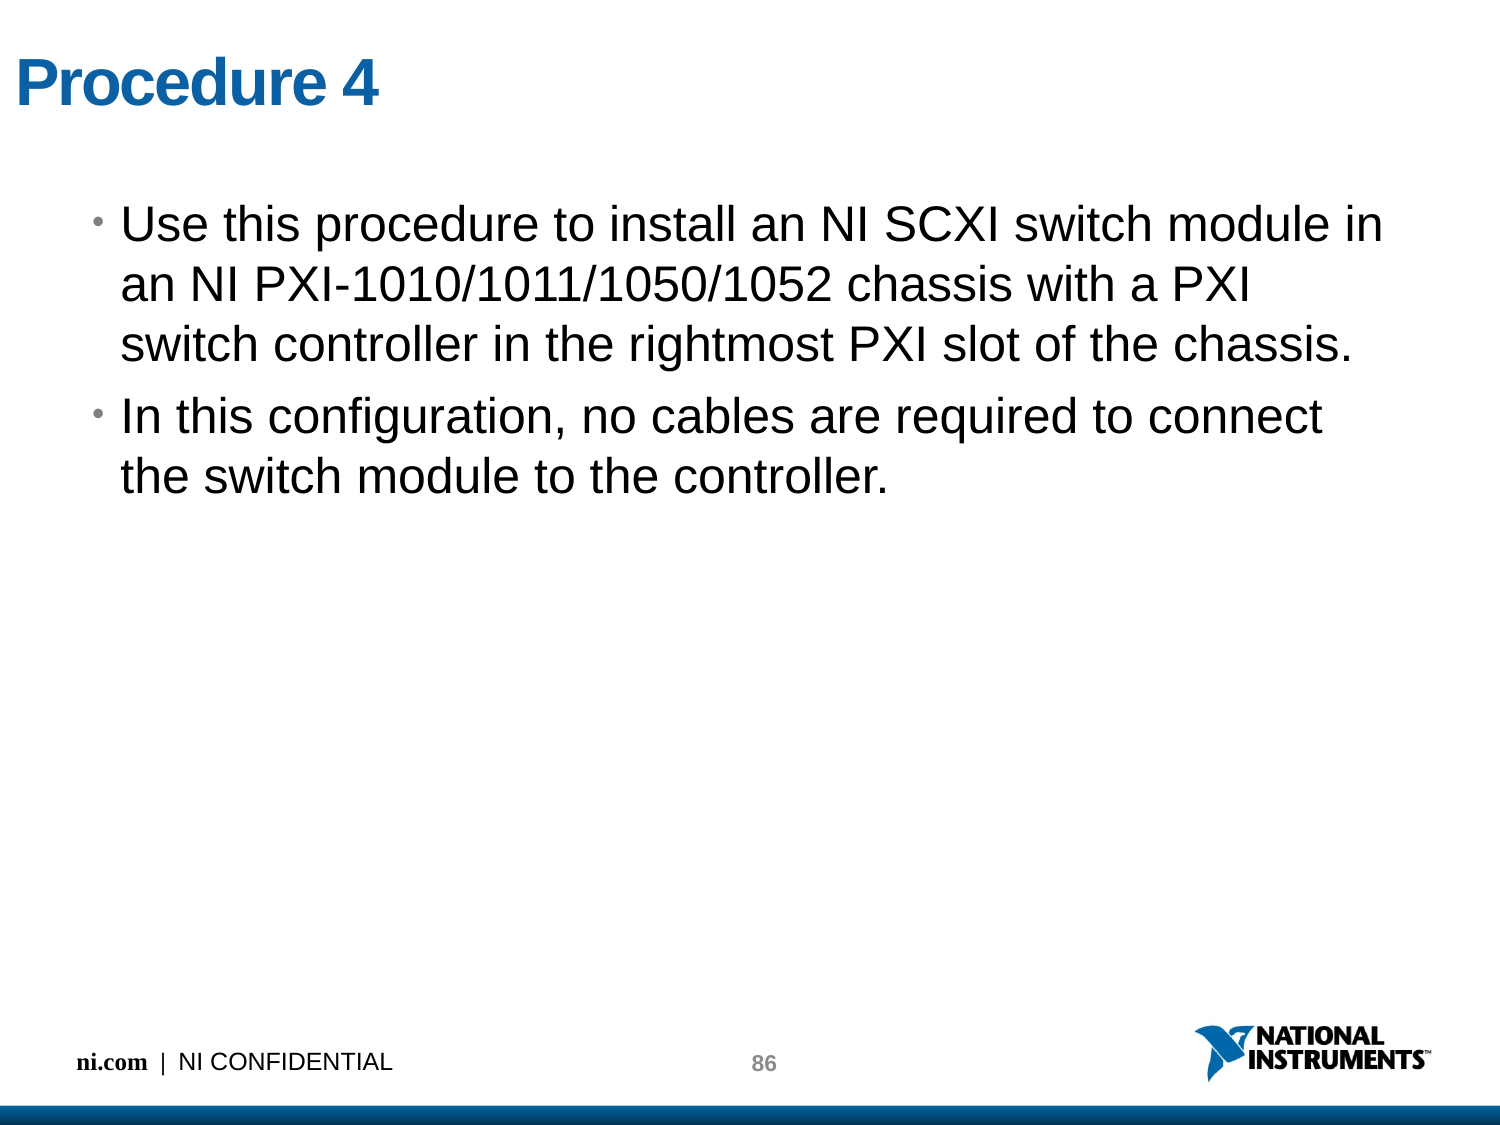

# Procedure 4
Use this procedure to install an NI SCXI switch module in an NI PXI-1010/1011/1050/1052 chassis with a PXI switch controller in the rightmost PXI slot of the chassis.
In this configuration, no cables are required to connect the switch module to the controller.